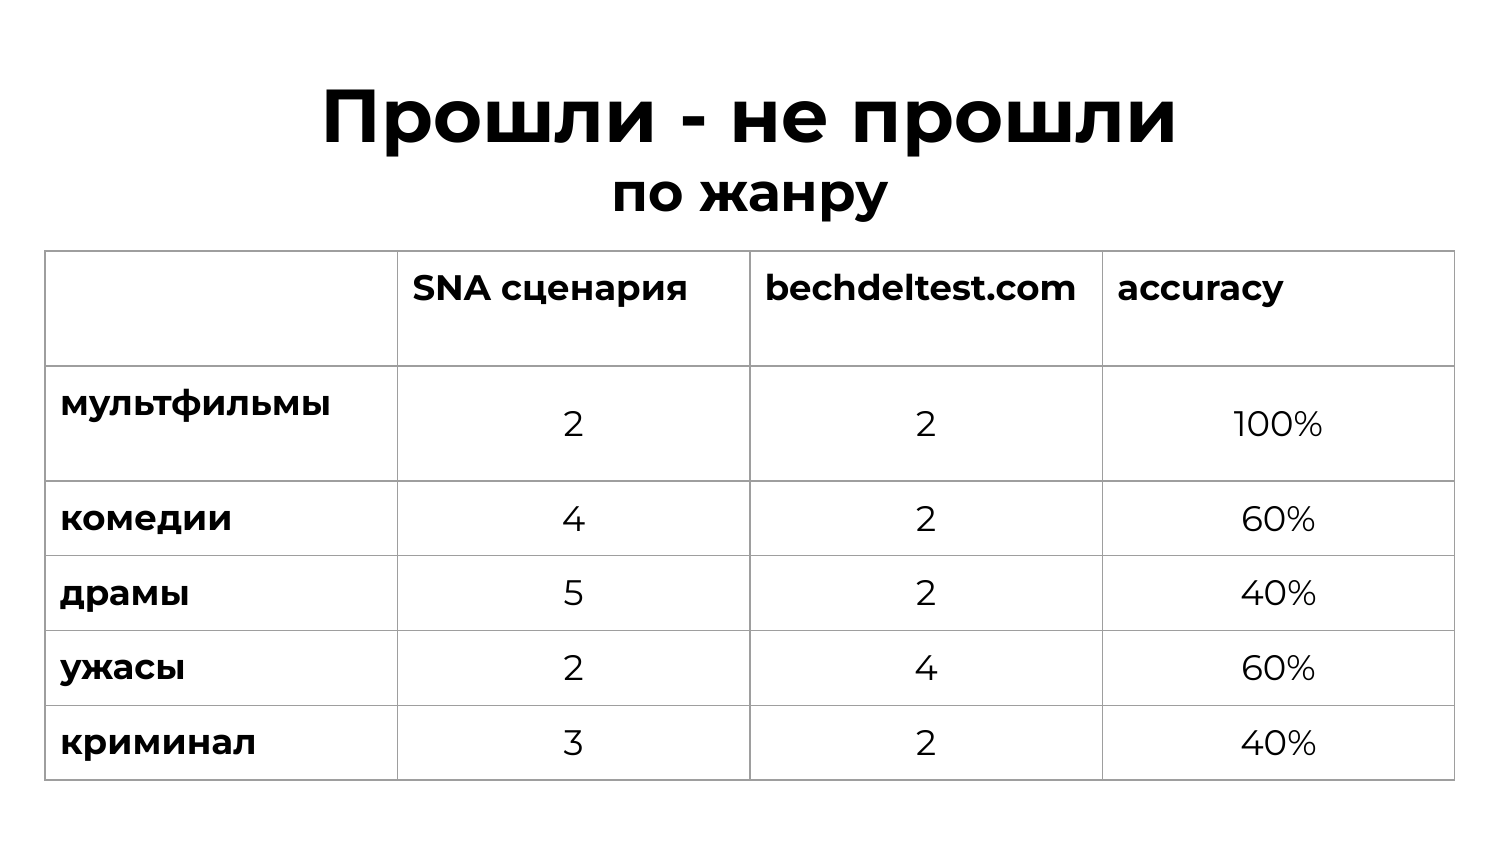

Прошли - не прошли
по жанру
|  | SNA сценария | bechdeltest.com | accuracy |
| --- | --- | --- | --- |
| мультфильмы | 2 | 2 | 100% |
| комедии | 4 | 2 | 60% |
| драмы | 5 | 2 | 40% |
| ужасы | 2 | 4 | 60% |
| криминал | 3 | 2 | 40% |